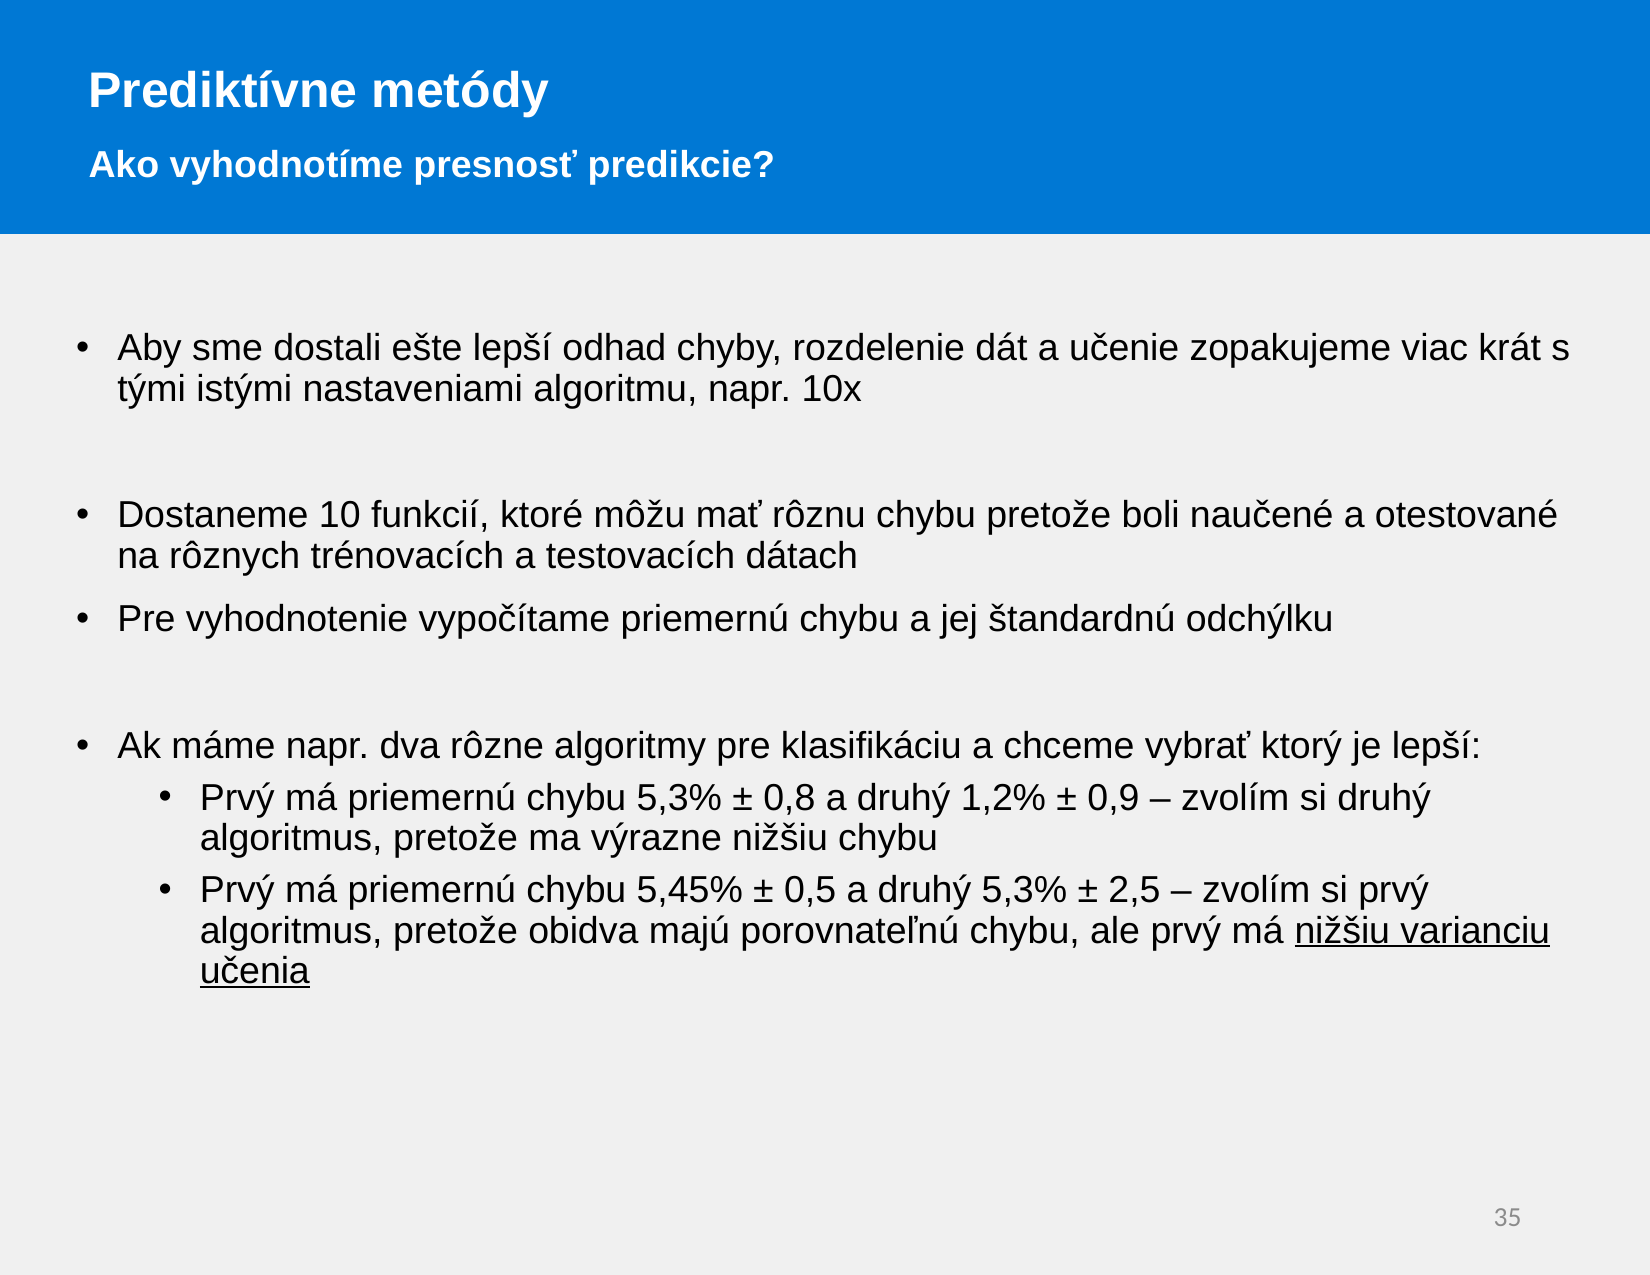

Prediktívne metódy
Ako vyhodnotíme presnosť predikcie?
Aby sme dostali ešte lepší odhad chyby, rozdelenie dát a učenie zopakujeme viac krát s tými istými nastaveniami algoritmu, napr. 10x

Dostaneme 10 funkcií, ktoré môžu mať rôznu chybu pretože boli naučené a otestované na rôznych trénovacích a testovacích dátach
Pre vyhodnotenie vypočítame priemernú chybu a jej štandardnú odchýlku

Ak máme napr. dva rôzne algoritmy pre klasifikáciu a chceme vybrať ktorý je lepší:
Prvý má priemernú chybu 5,3% ± 0,8 a druhý 1,2% ± 0,9 – zvolím si druhý algoritmus, pretože ma výrazne nižšiu chybu
Prvý má priemernú chybu 5,45% ± 0,5 a druhý 5,3% ± 2,5 – zvolím si prvý algoritmus, pretože obidva majú porovnateľnú chybu, ale prvý má nižšiu varianciu učenia

35